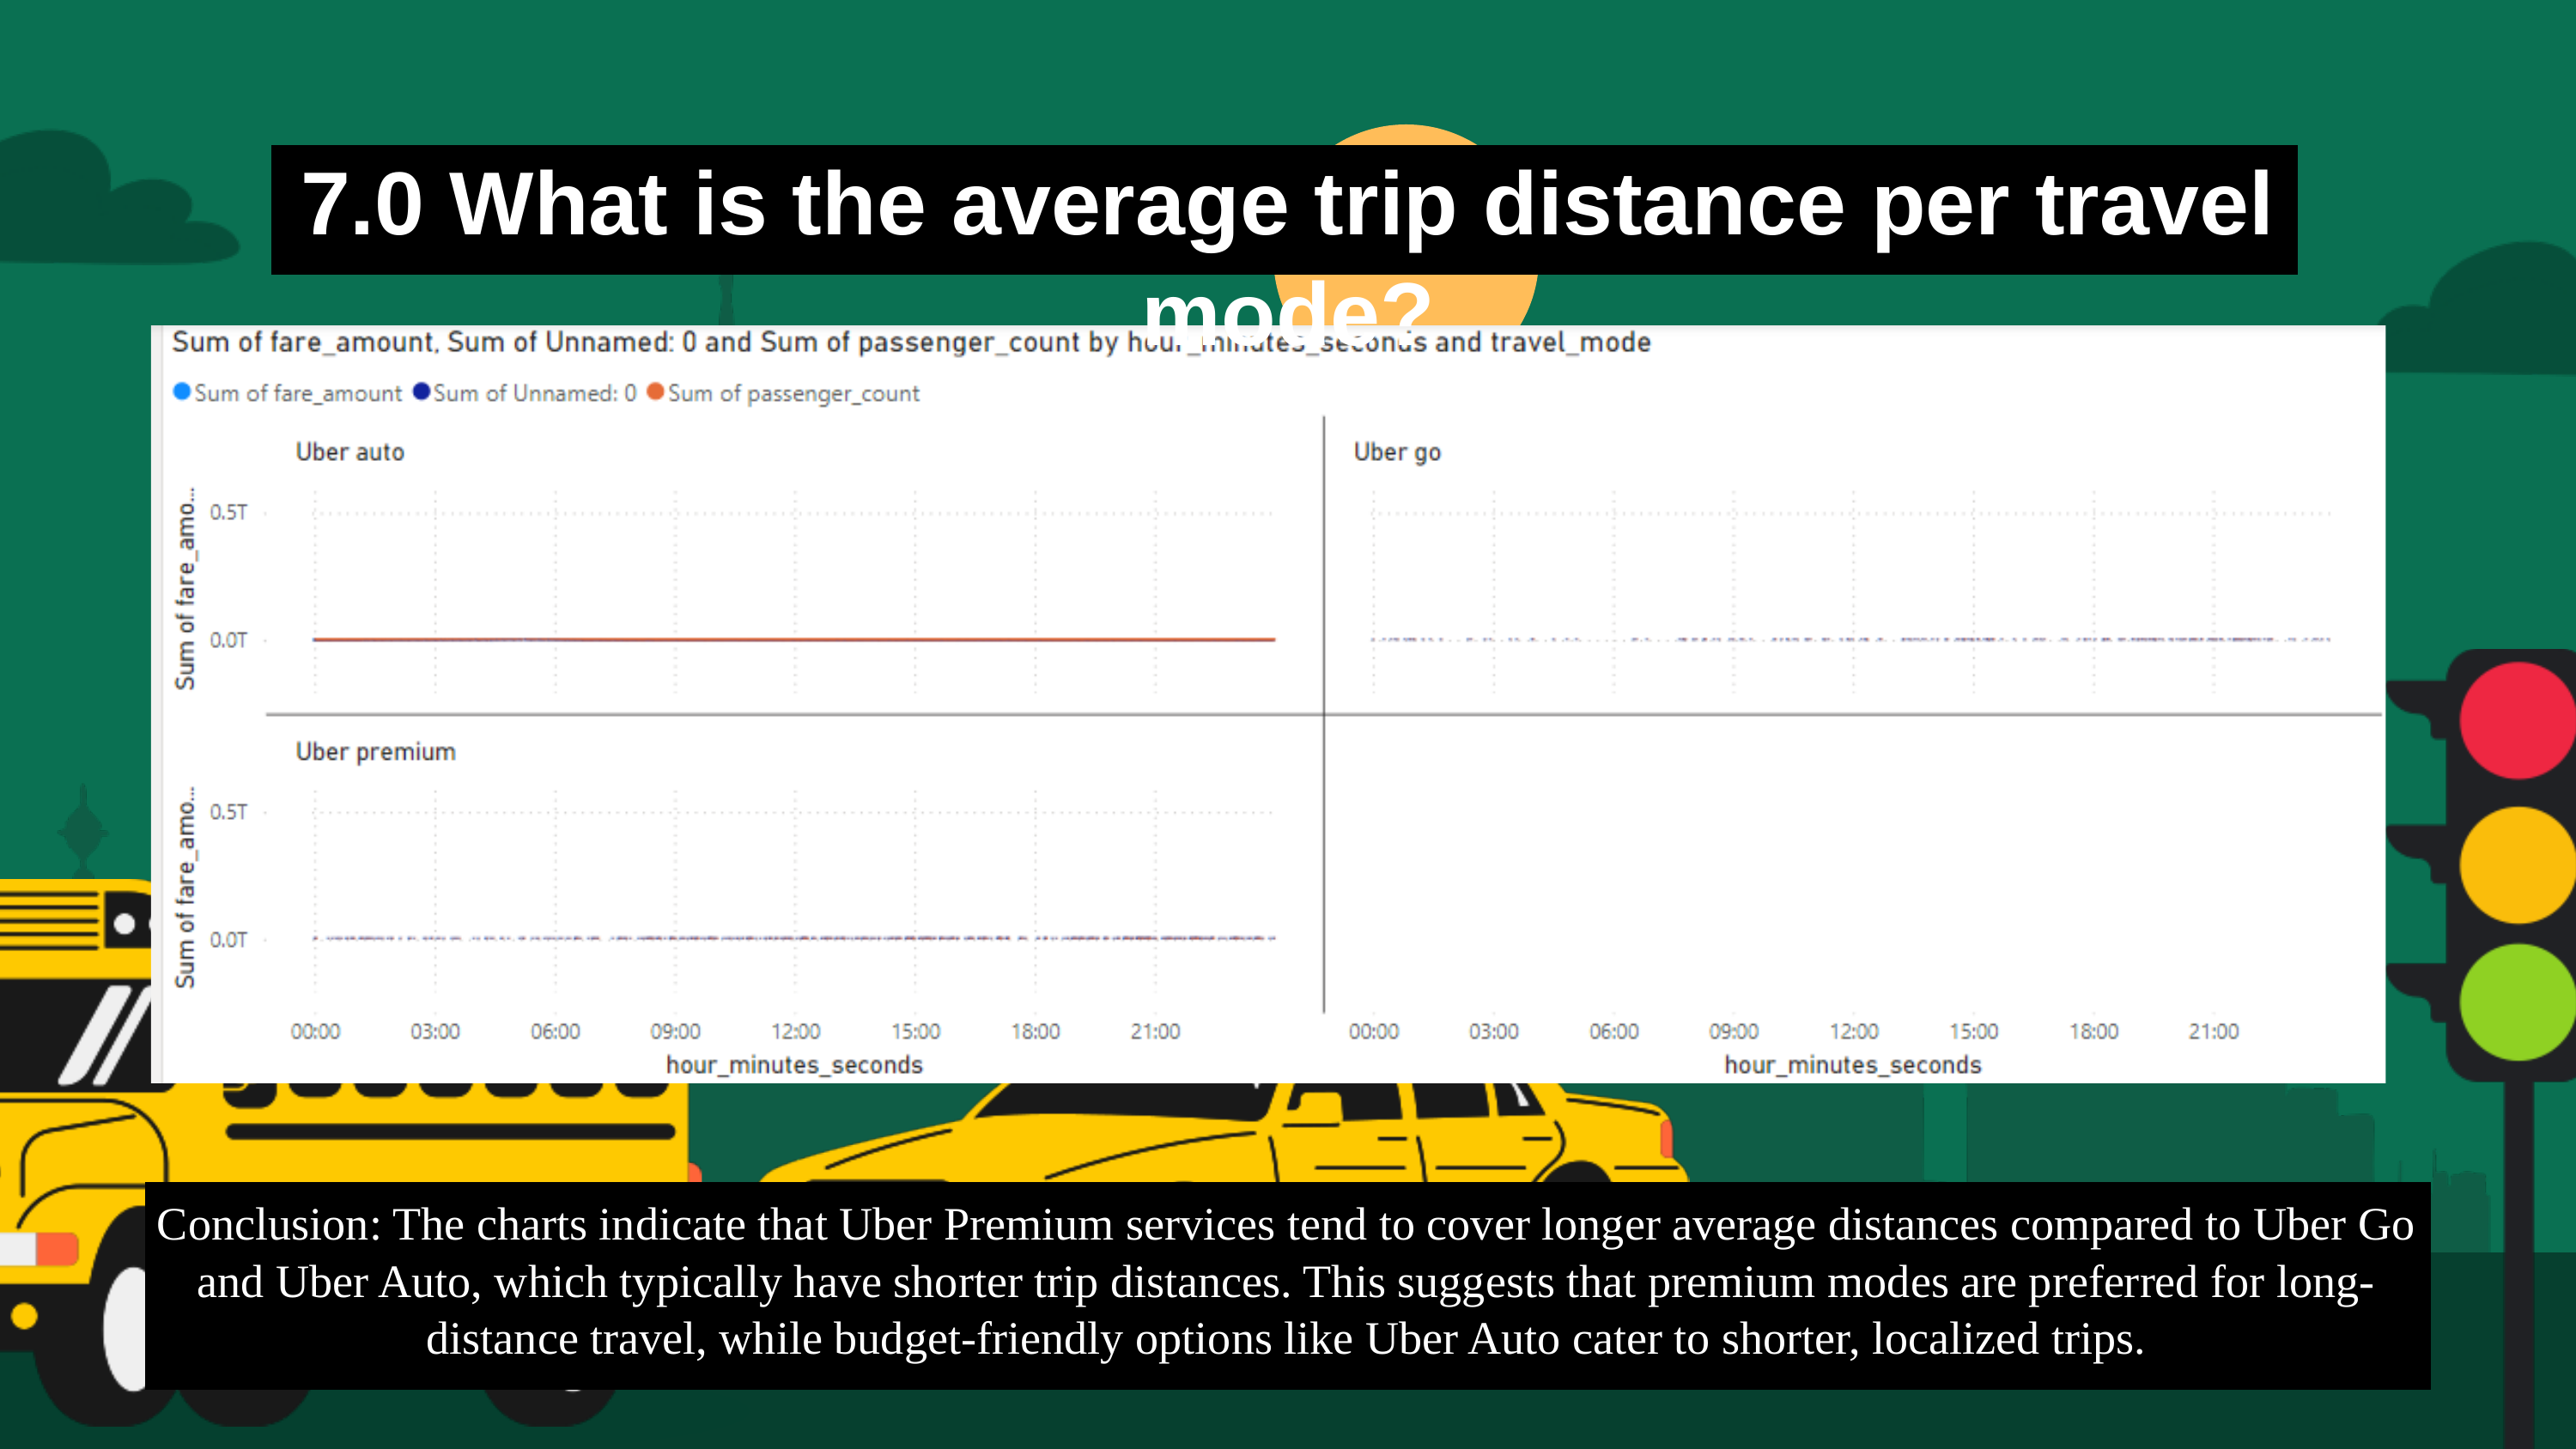

7.0 What is the average trip distance per travel mode?

Conclusion: The charts indicate that Uber Premium services tend to cover longer average distances compared to Uber Go and Uber Auto, which typically have shorter trip distances. This suggests that premium modes are preferred for long-distance travel, while budget-friendly options like Uber Auto cater to shorter, localized trips.